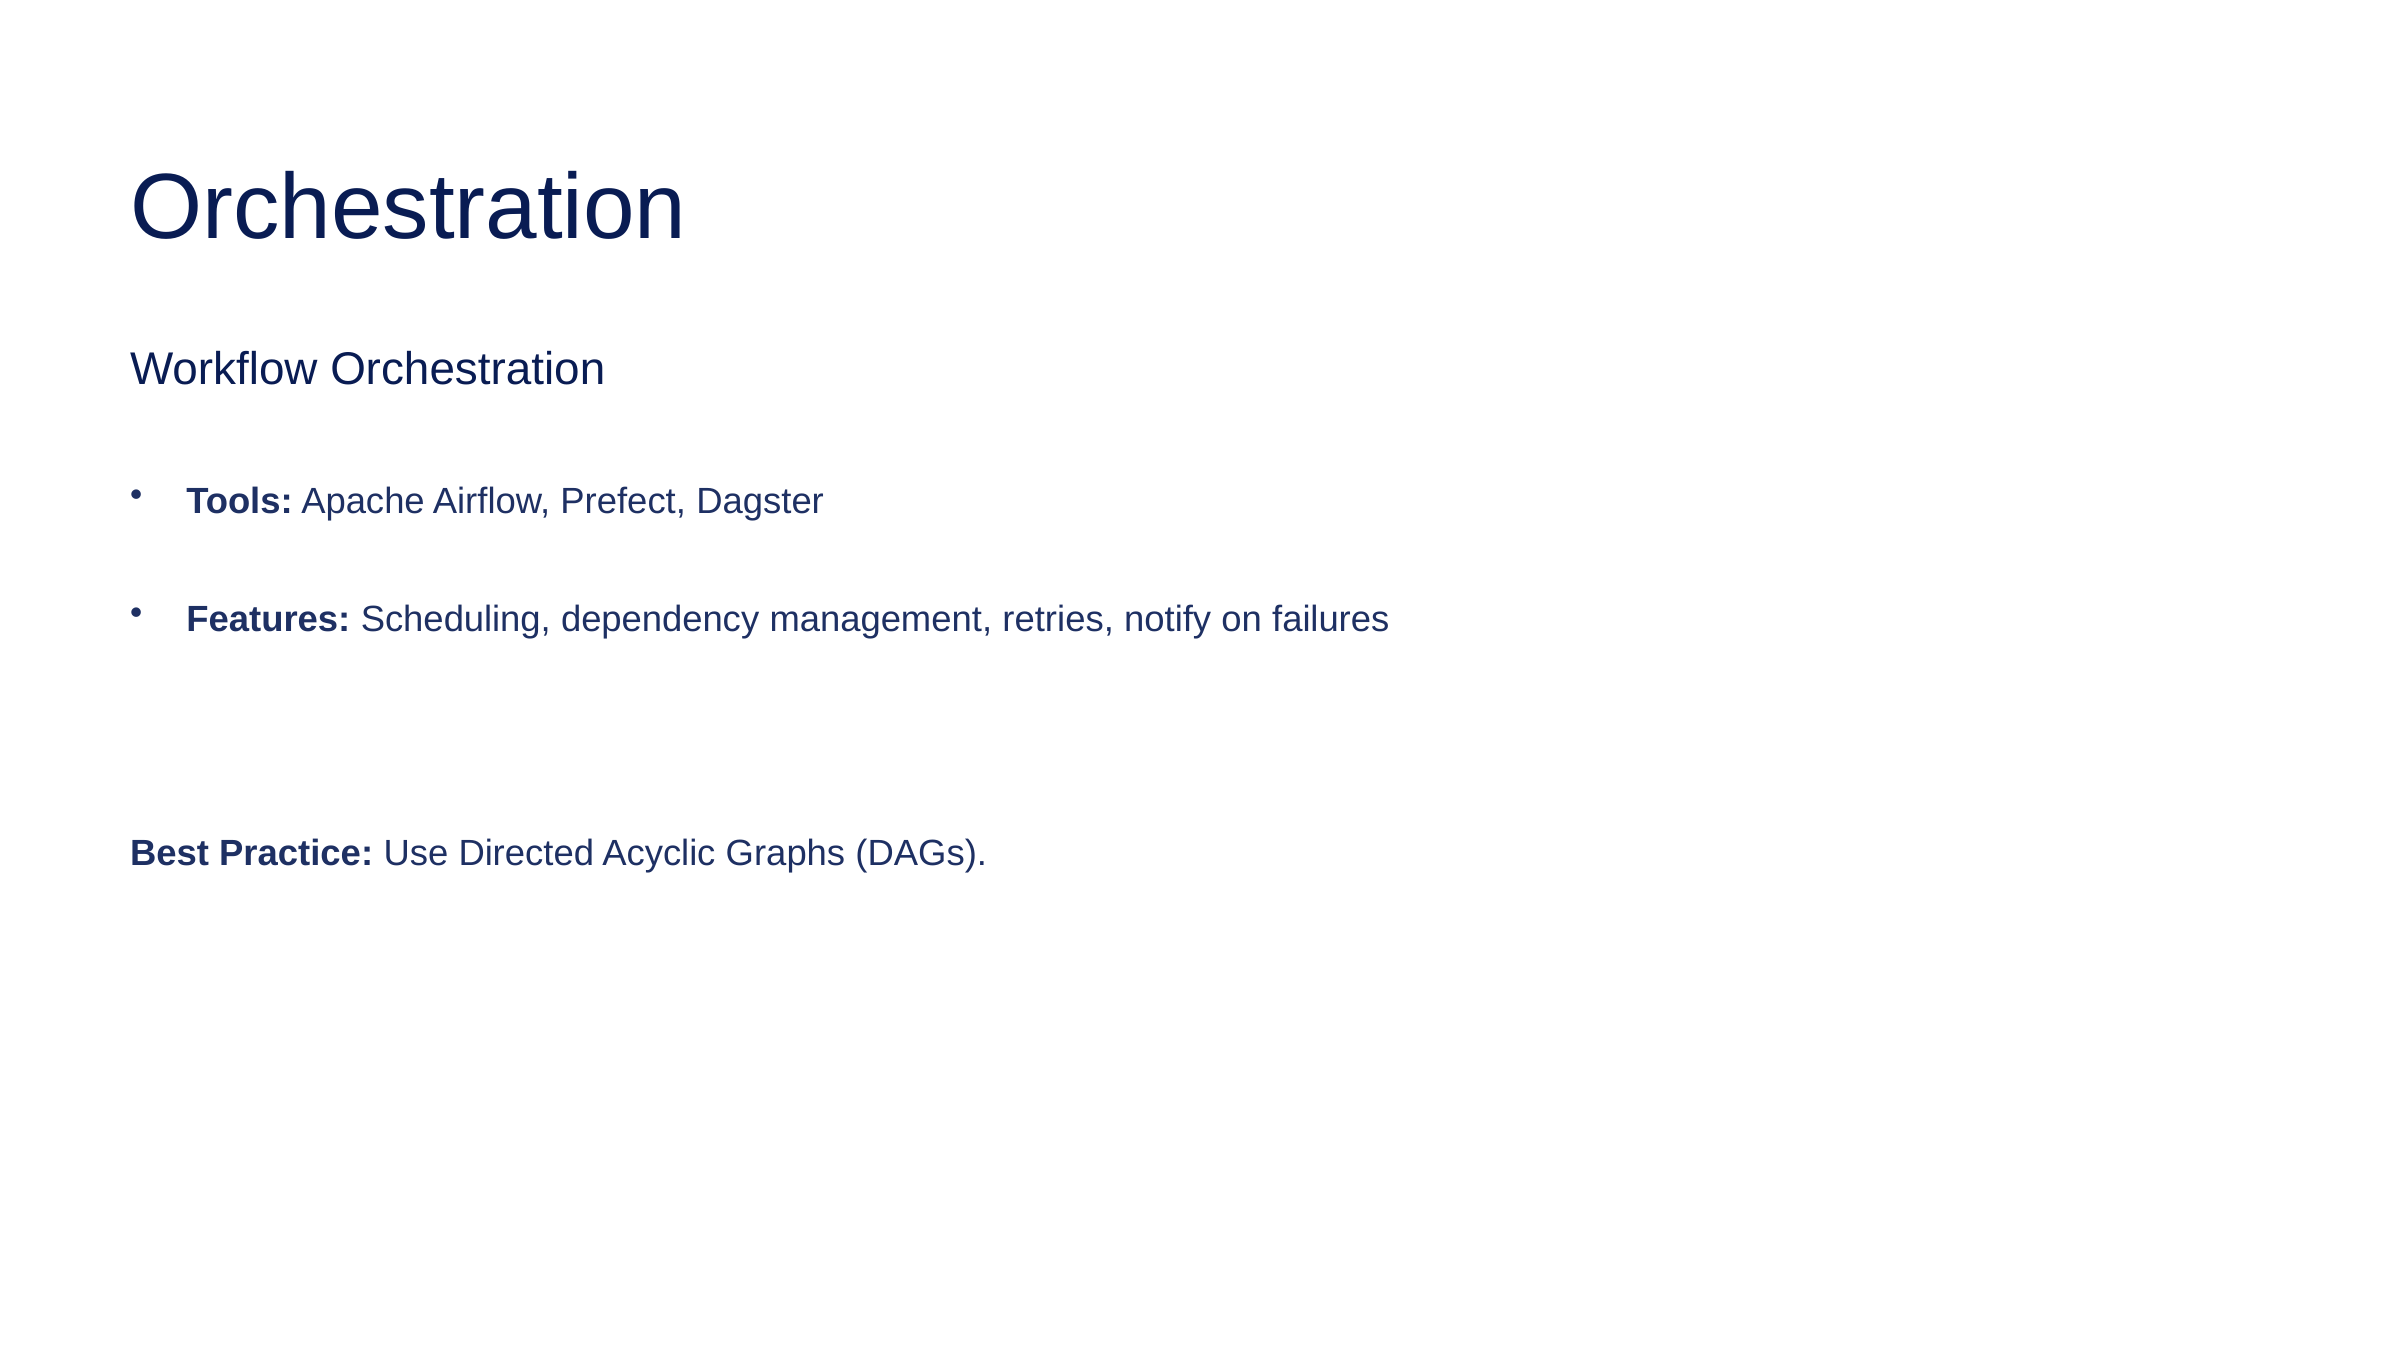

Orchestration
Workflow Orchestration
Tools: Apache Airflow, Prefect, Dagster
Features: Scheduling, dependency management, retries, notify on failures
Best Practice: Use Directed Acyclic Graphs (DAGs).